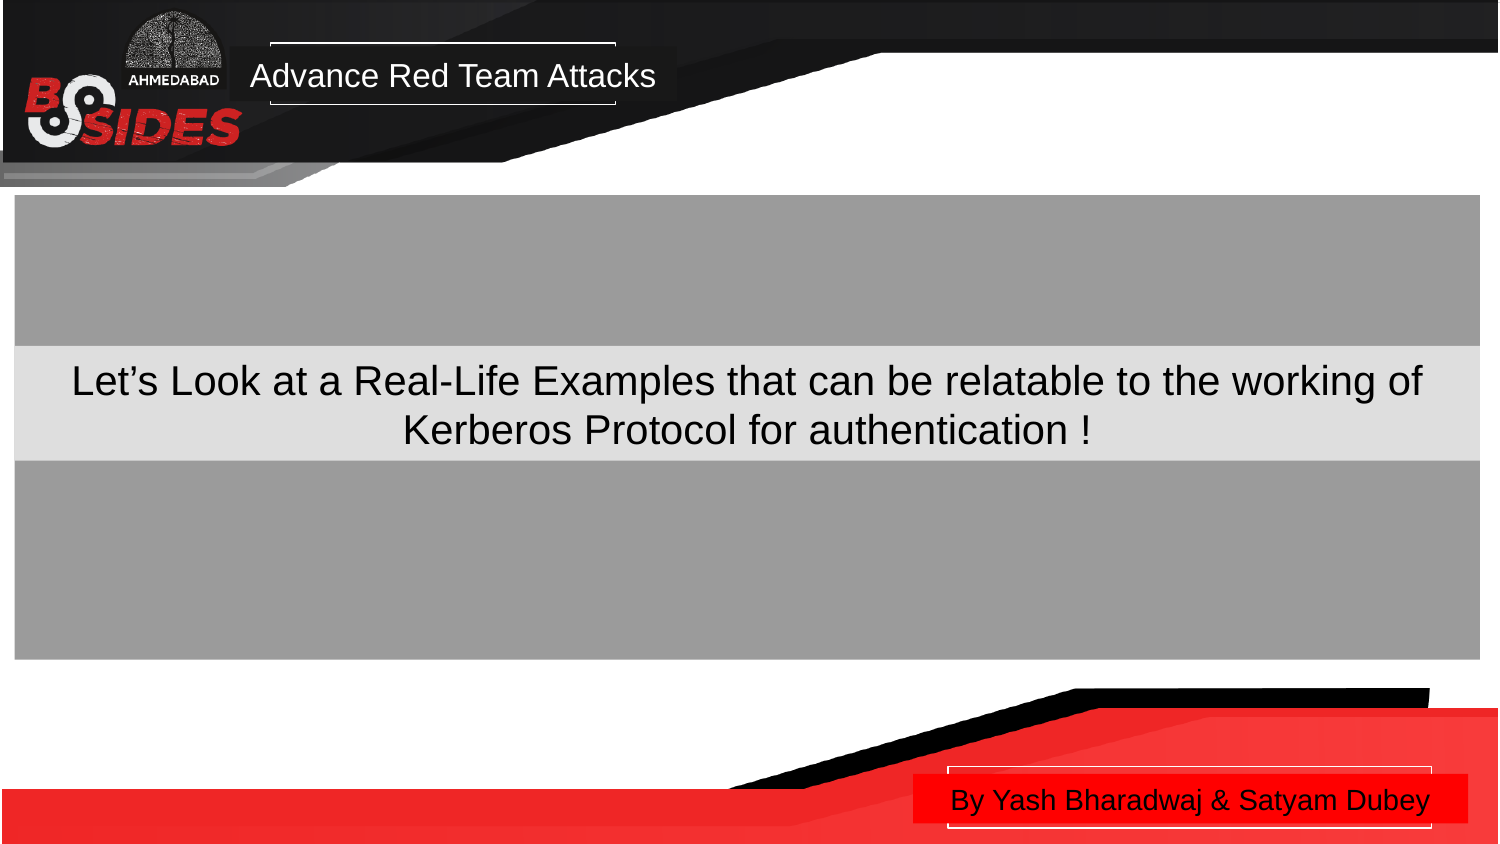

Advance Red Team Attacks

Let’s Look at a Real-Life Examples that can be relatable to the working of Kerberos Protocol for authentication !
By Yash Bharadwaj & Satyam Dubey